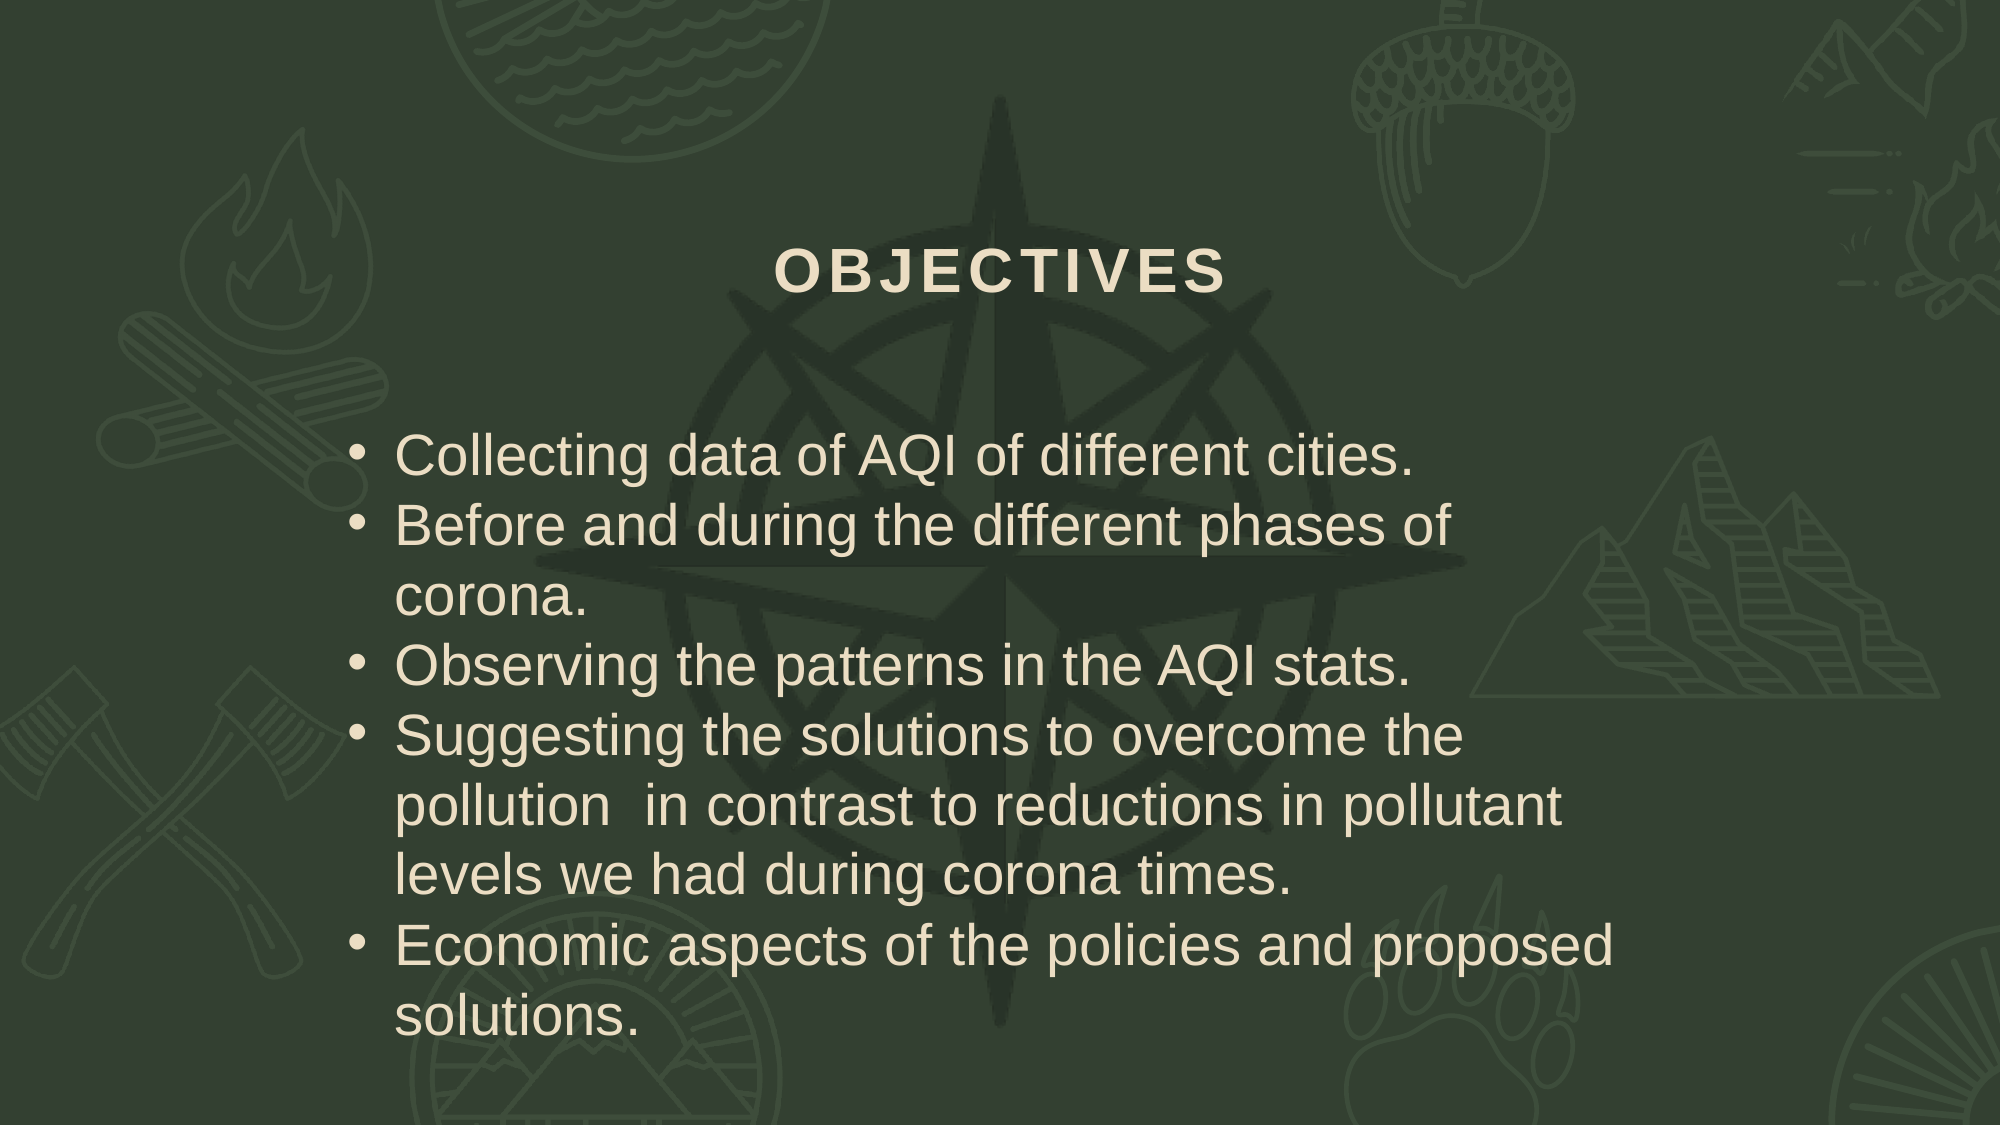

Objectives
Collecting data of AQI of different cities.
Before and during the different phases of corona.
Observing the patterns in the AQI stats.
Suggesting the solutions to overcome the pollution  in contrast to reductions in pollutant levels we had during corona times.
Economic aspects of the policies and proposed solutions.